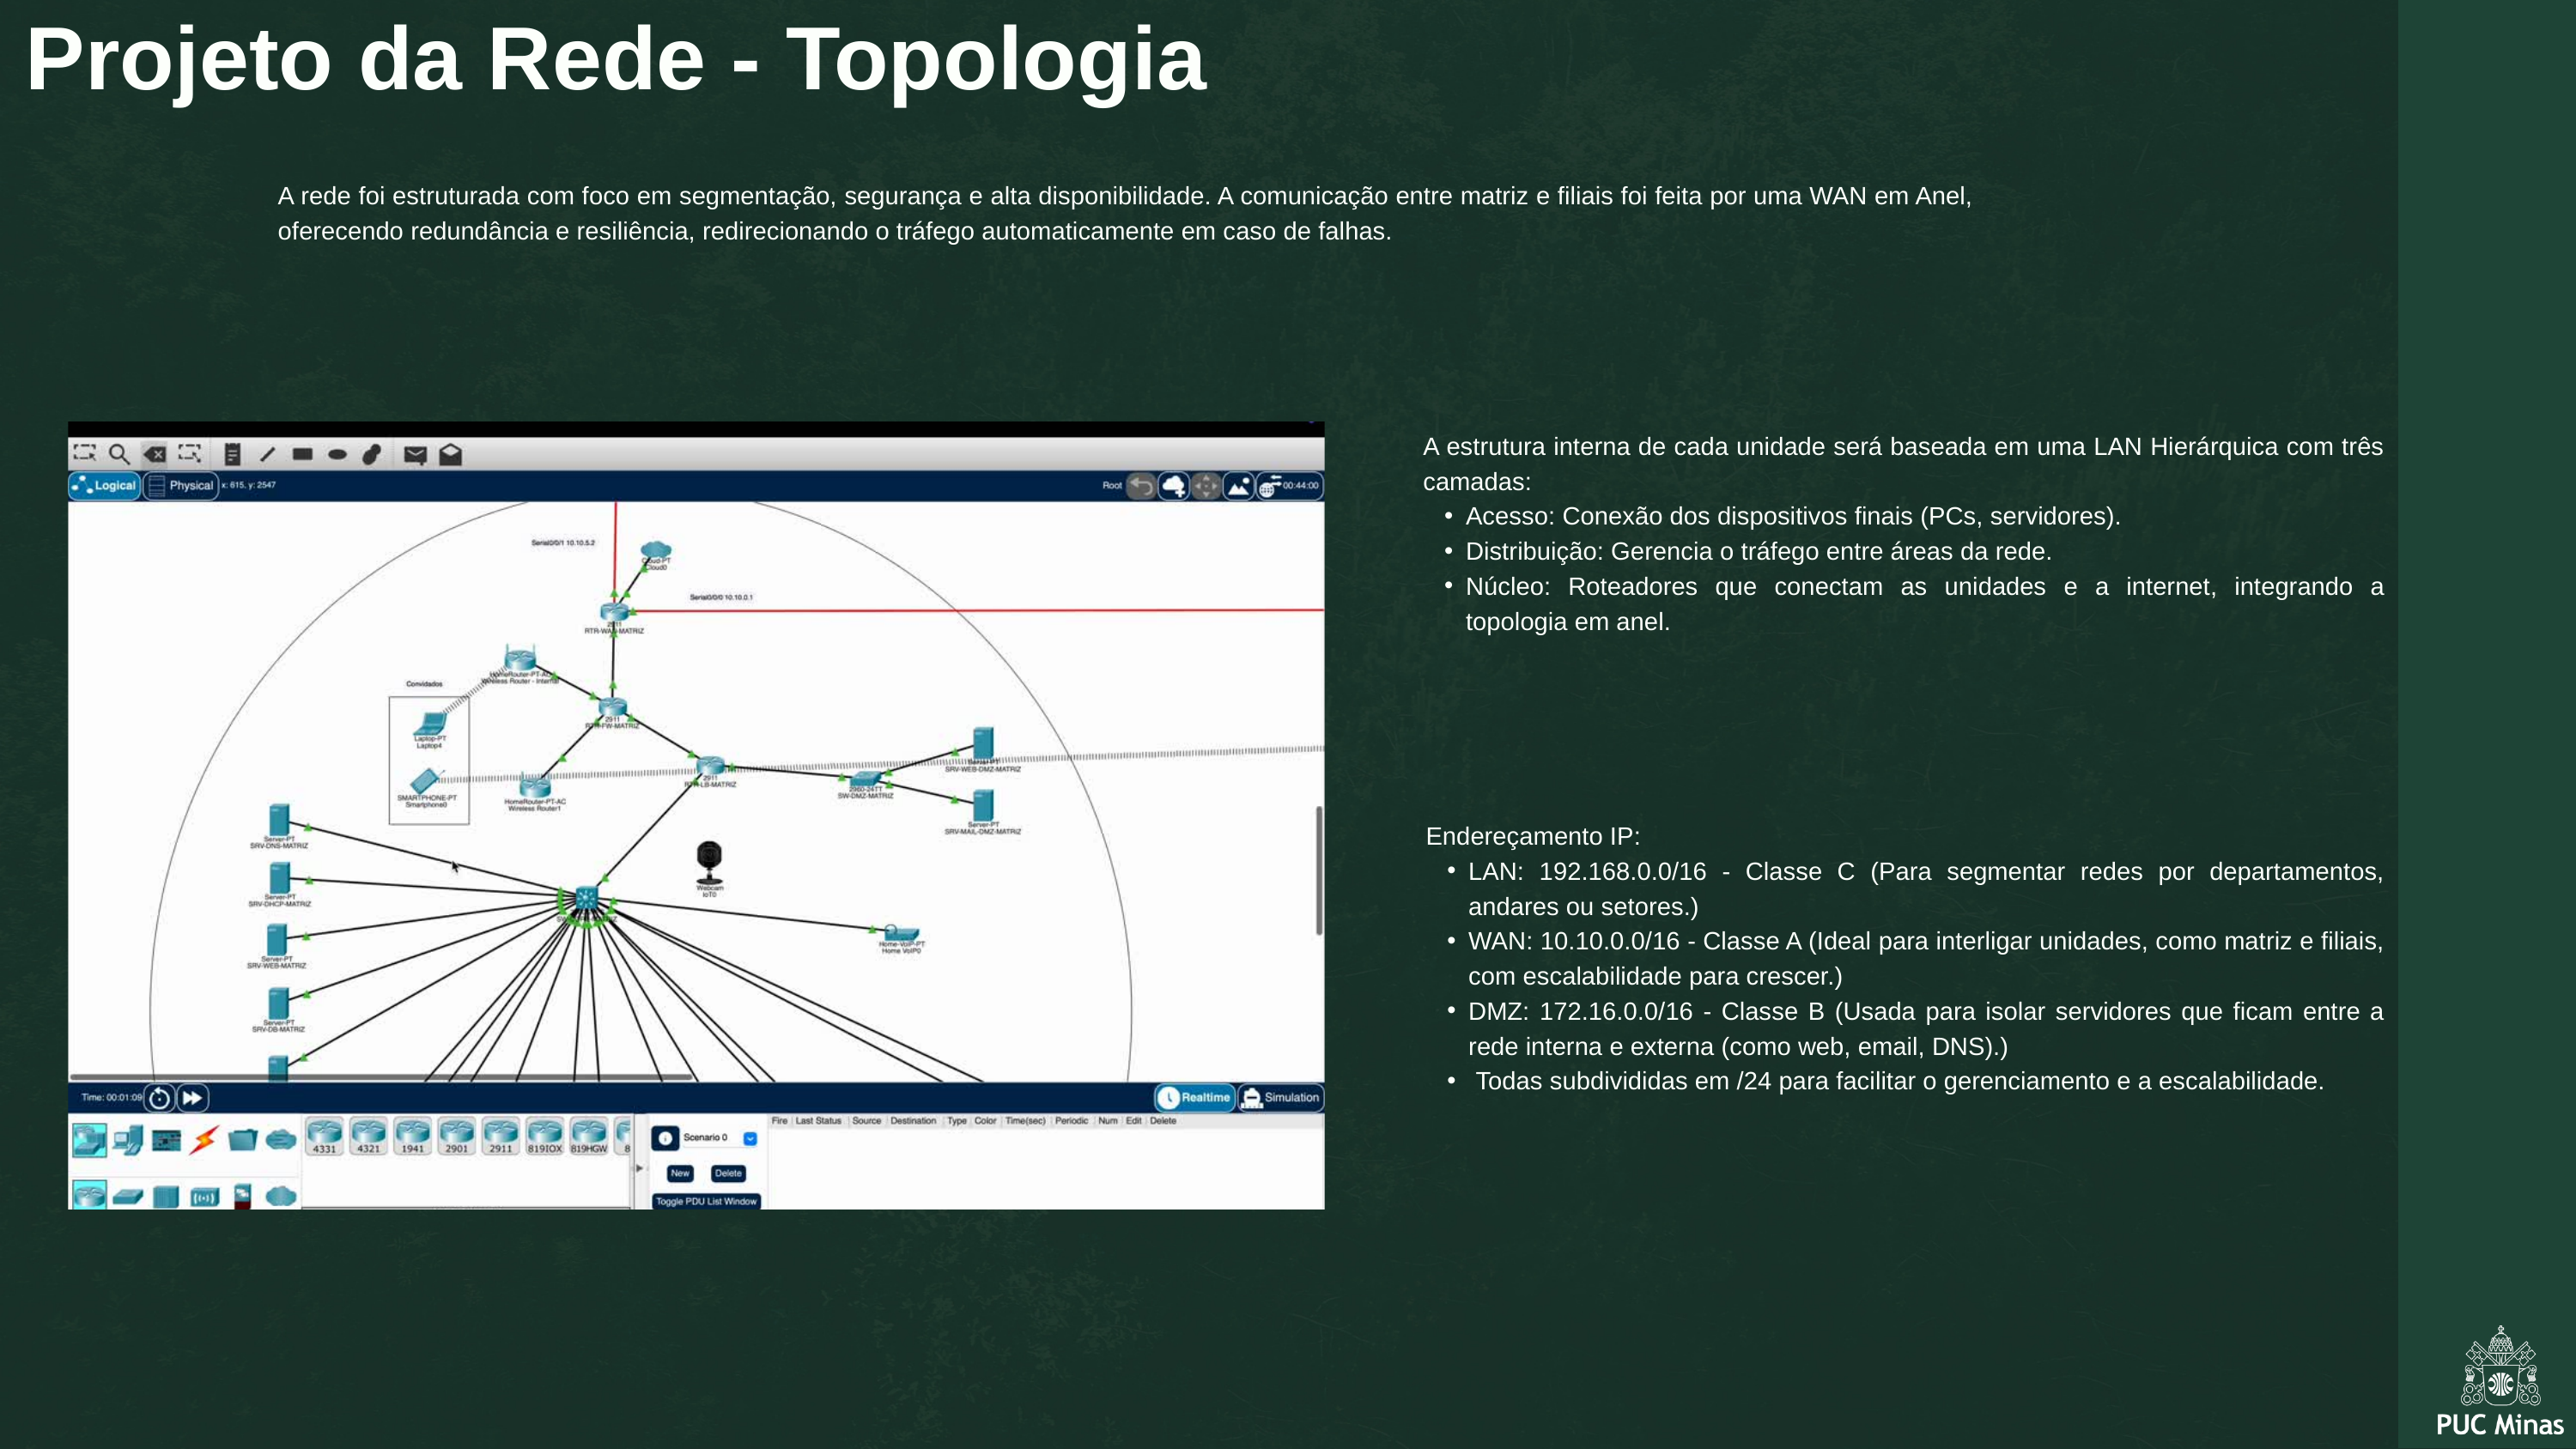

Projeto da Rede - Topologia
A rede foi estruturada com foco em segmentação, segurança e alta disponibilidade. A comunicação entre matriz e filiais foi feita por uma WAN em Anel, oferecendo redundância e resiliência, redirecionando o tráfego automaticamente em caso de falhas.

A estrutura interna de cada unidade será baseada em uma LAN Hierárquica com três camadas:
Acesso: Conexão dos dispositivos finais (PCs, servidores).
Distribuição: Gerencia o tráfego entre áreas da rede.
Núcleo: Roteadores que conectam as unidades e a internet, integrando a topologia em anel.
Endereçamento IP:
LAN: 192.168.0.0/16 - Classe C (Para segmentar redes por departamentos, andares ou setores.)
WAN: 10.10.0.0/16 - Classe A (Ideal para interligar unidades, como matriz e filiais, com escalabilidade para crescer.)
DMZ: 172.16.0.0/16 - Classe B (Usada para isolar servidores que ficam entre a rede interna e externa (como web, email, DNS).)
 Todas subdivididas em /24 para facilitar o gerenciamento e a escalabilidade.